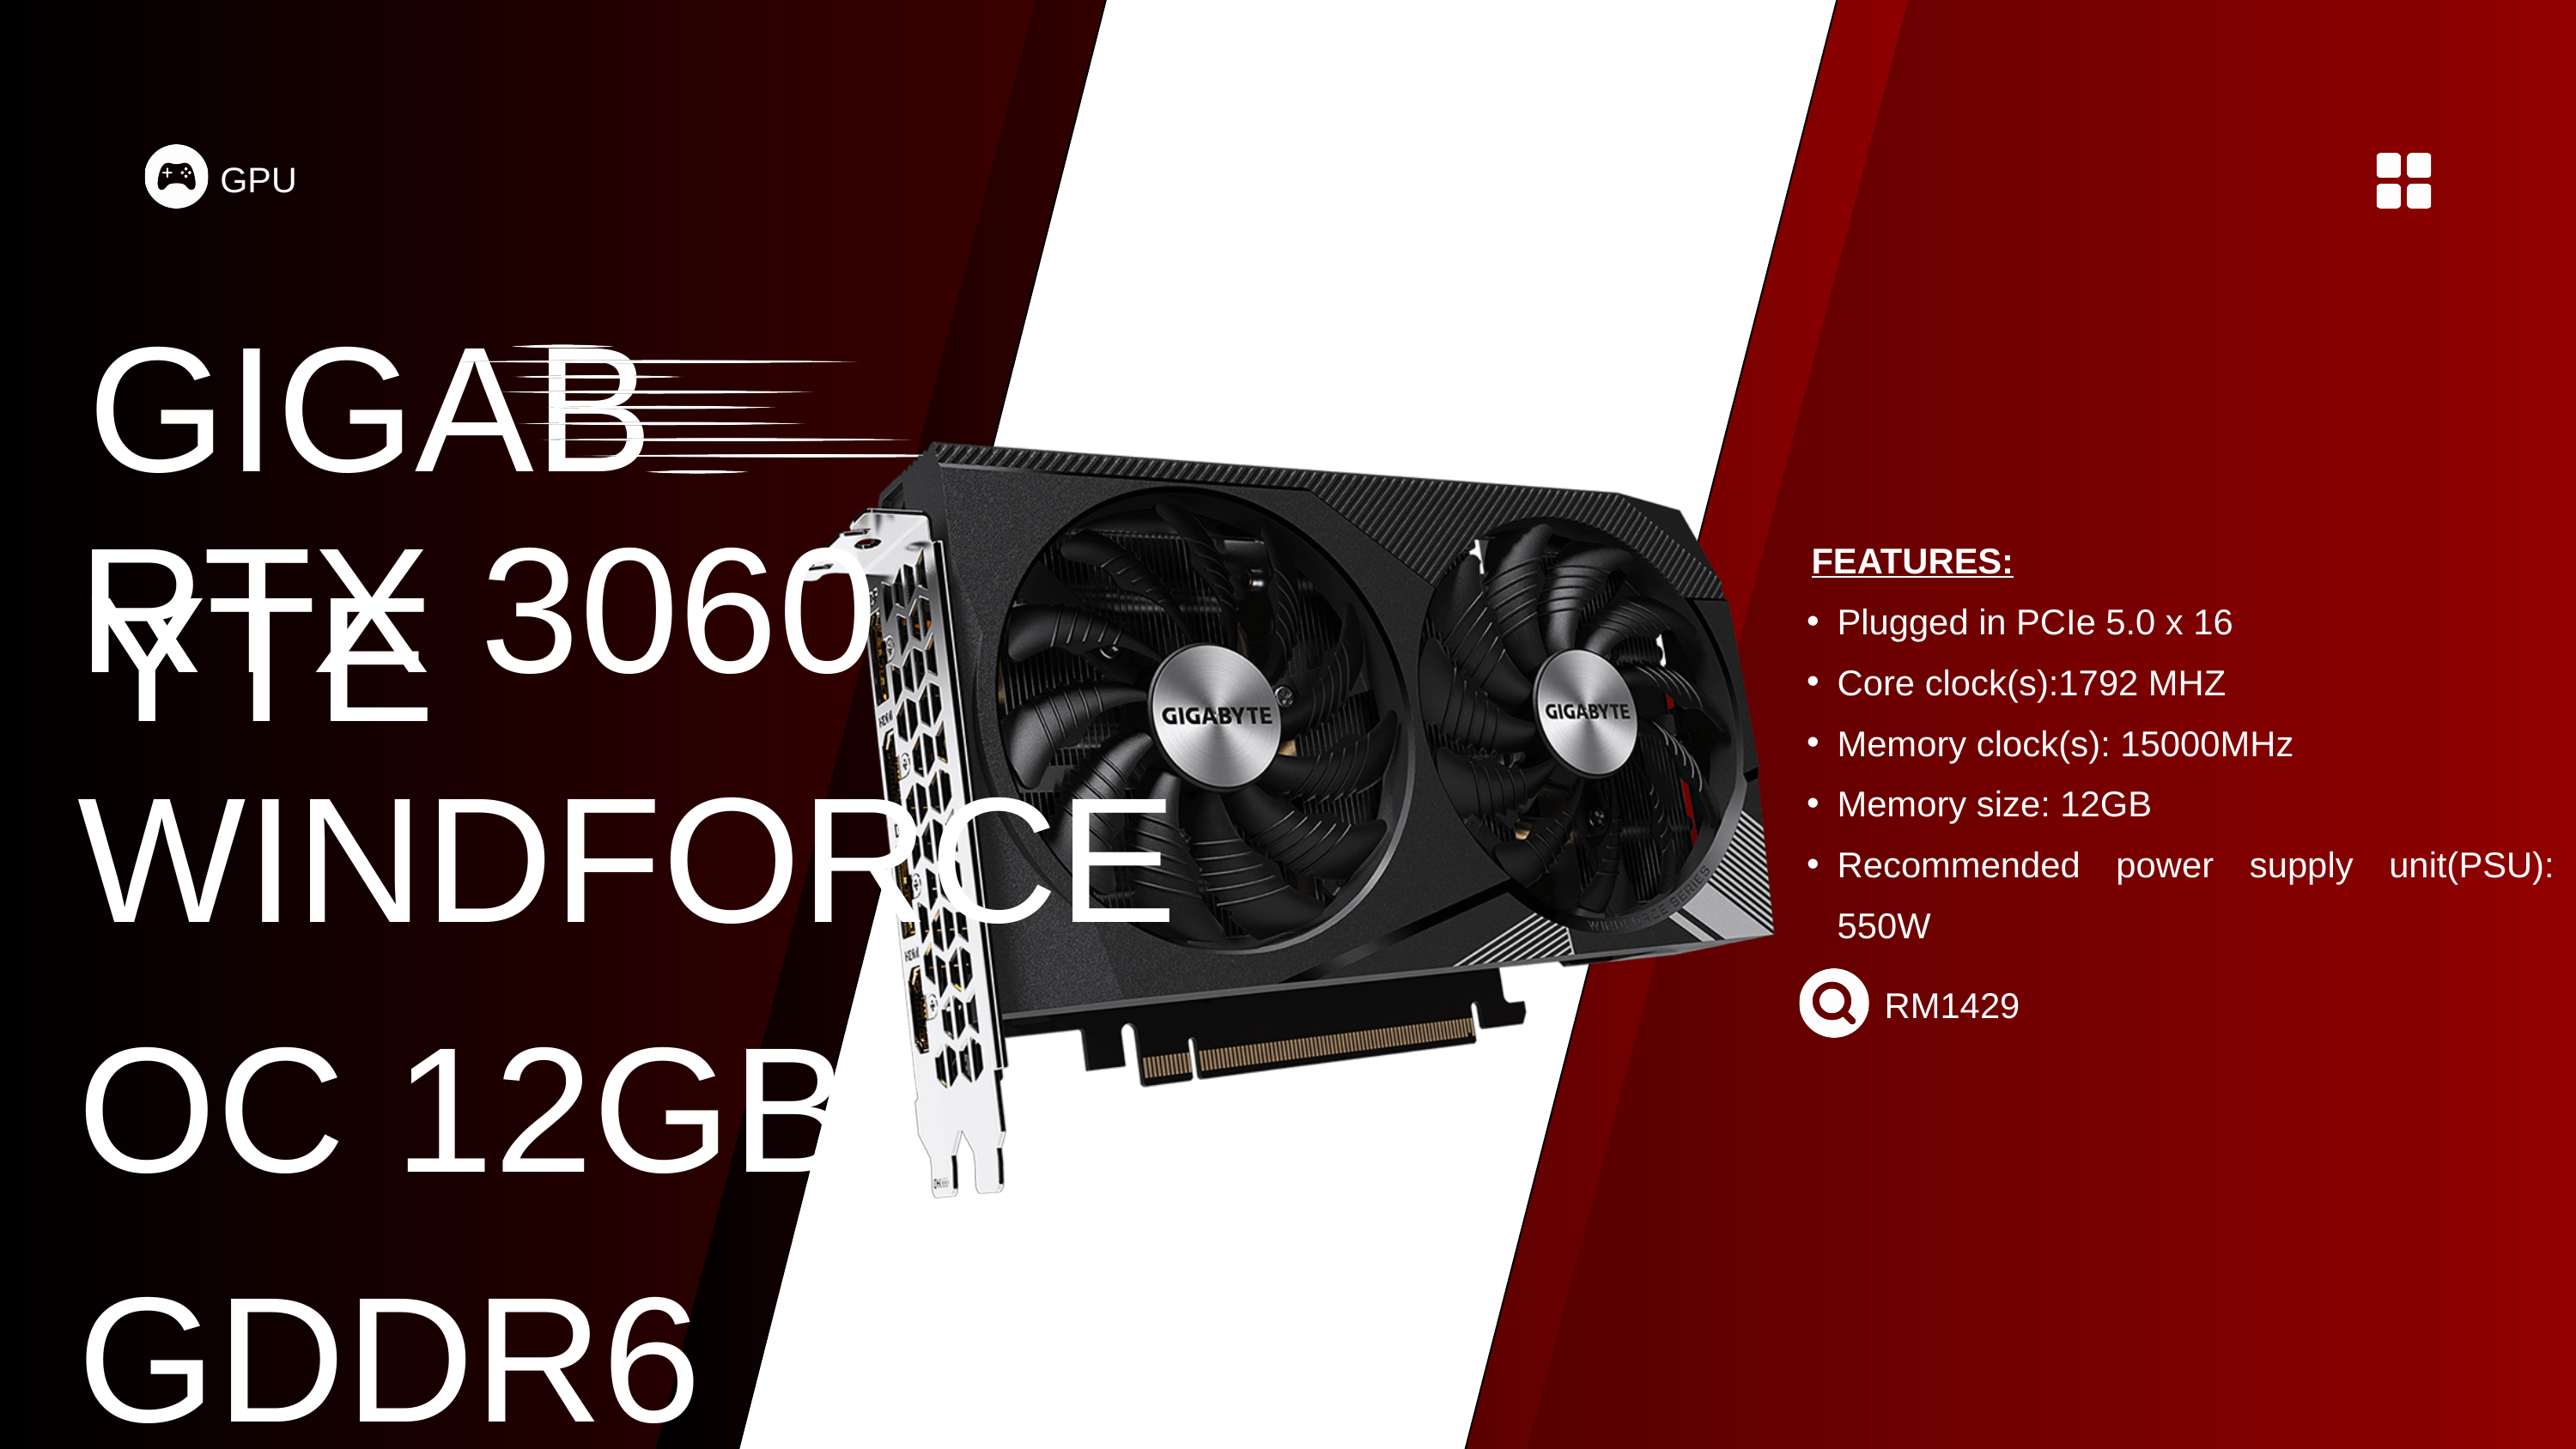

GPU

GIGABYTE

RTX 3060
WINDFORCE
OC 12GB
GDDR6
FEATURES:
Plugged in PCIe 5.0 x 16
Core clock(s):1792 MHZ
Memory clock(s): 15000MHz
Memory size: 12GB
Recommended power supply unit(PSU): 550W

RM1429